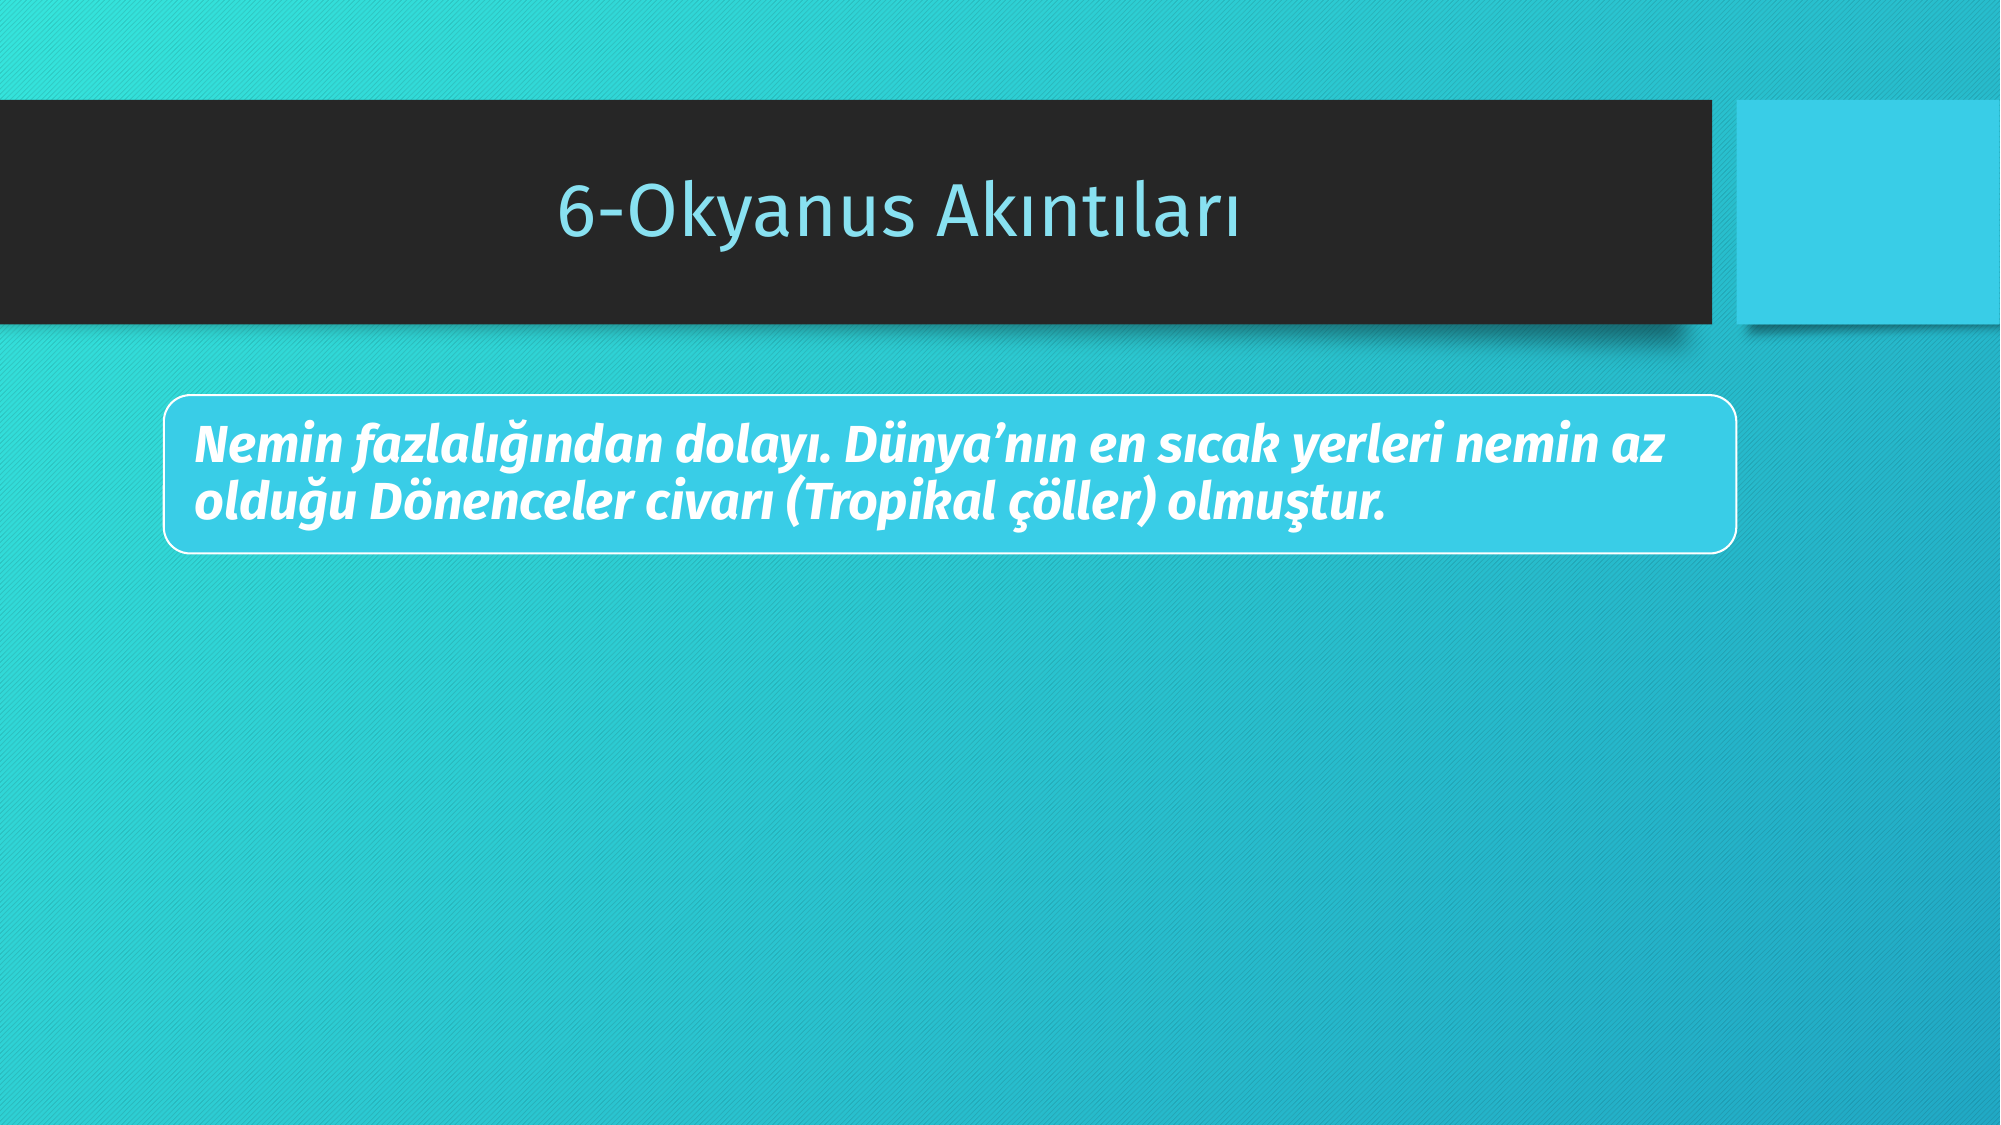

# 6-Okyanus Akıntıları
Nemin fazlalığından dolayı. Dünya’nın en sıcak yerleri nemin az olduğu Dönenceler civarı (Tropikal çöller) olmuştur.